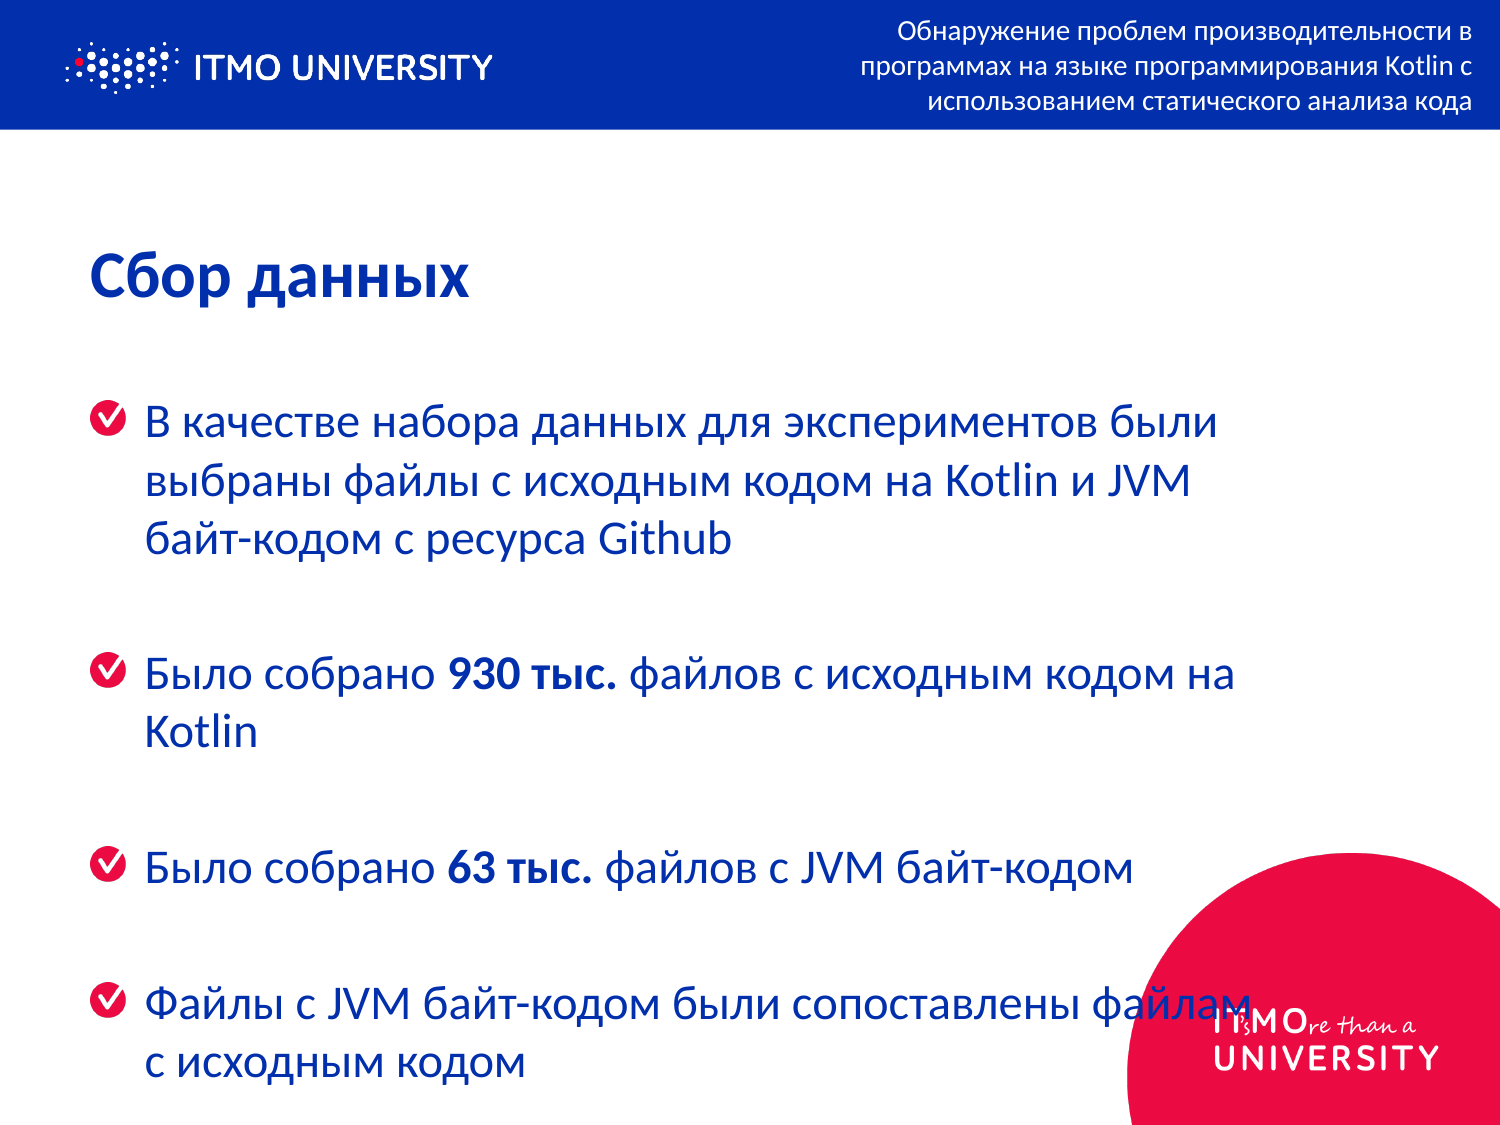

Обнаружение проблем производительности в программах на языке программирования Kotlin с использованием статического анализа кода
# Сбор данных
В качестве набора данных для экспериментов были выбраны файлы с исходным кодом на Kotlin и JVM байт-кодом с ресурса Github

Было собрано 930 тыс. файлов с исходным кодом на Kotlin

Было собрано 63 тыс. файлов с JVM байт-кодом

Файлы с JVM байт-кодом были сопоставлены файлам с исходным кодом